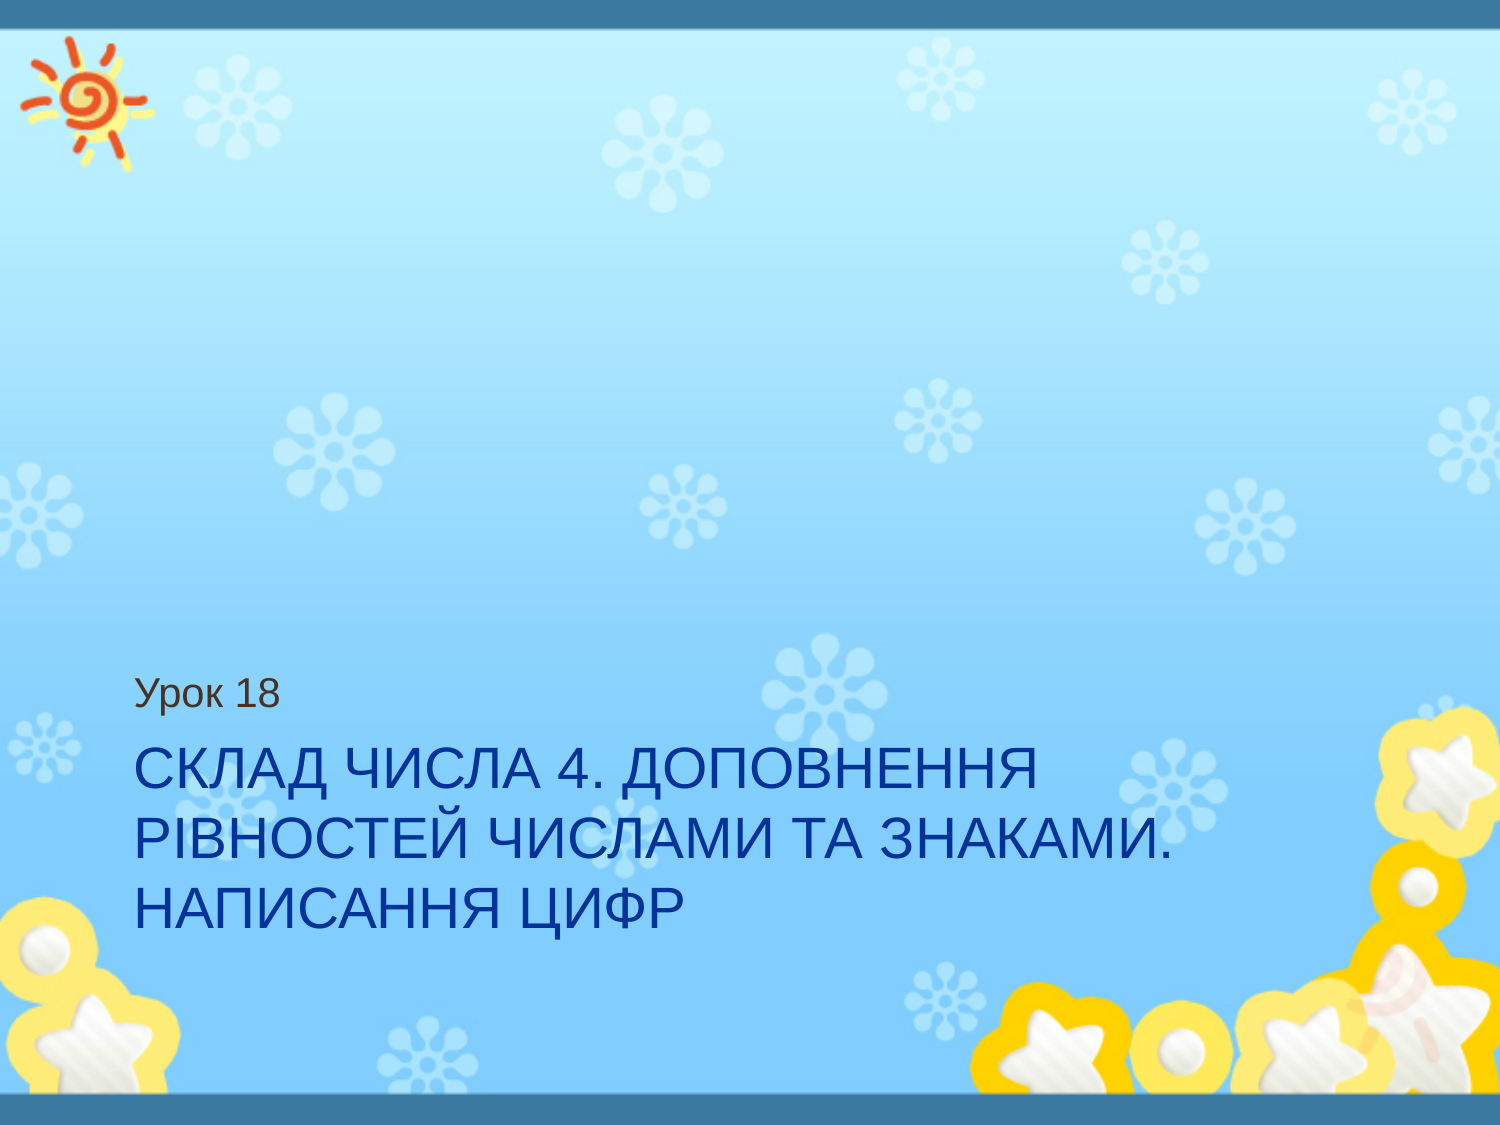

Урок 18
# Склад числа 4. Доповнення рівностей числами та знаками. Написання цифр